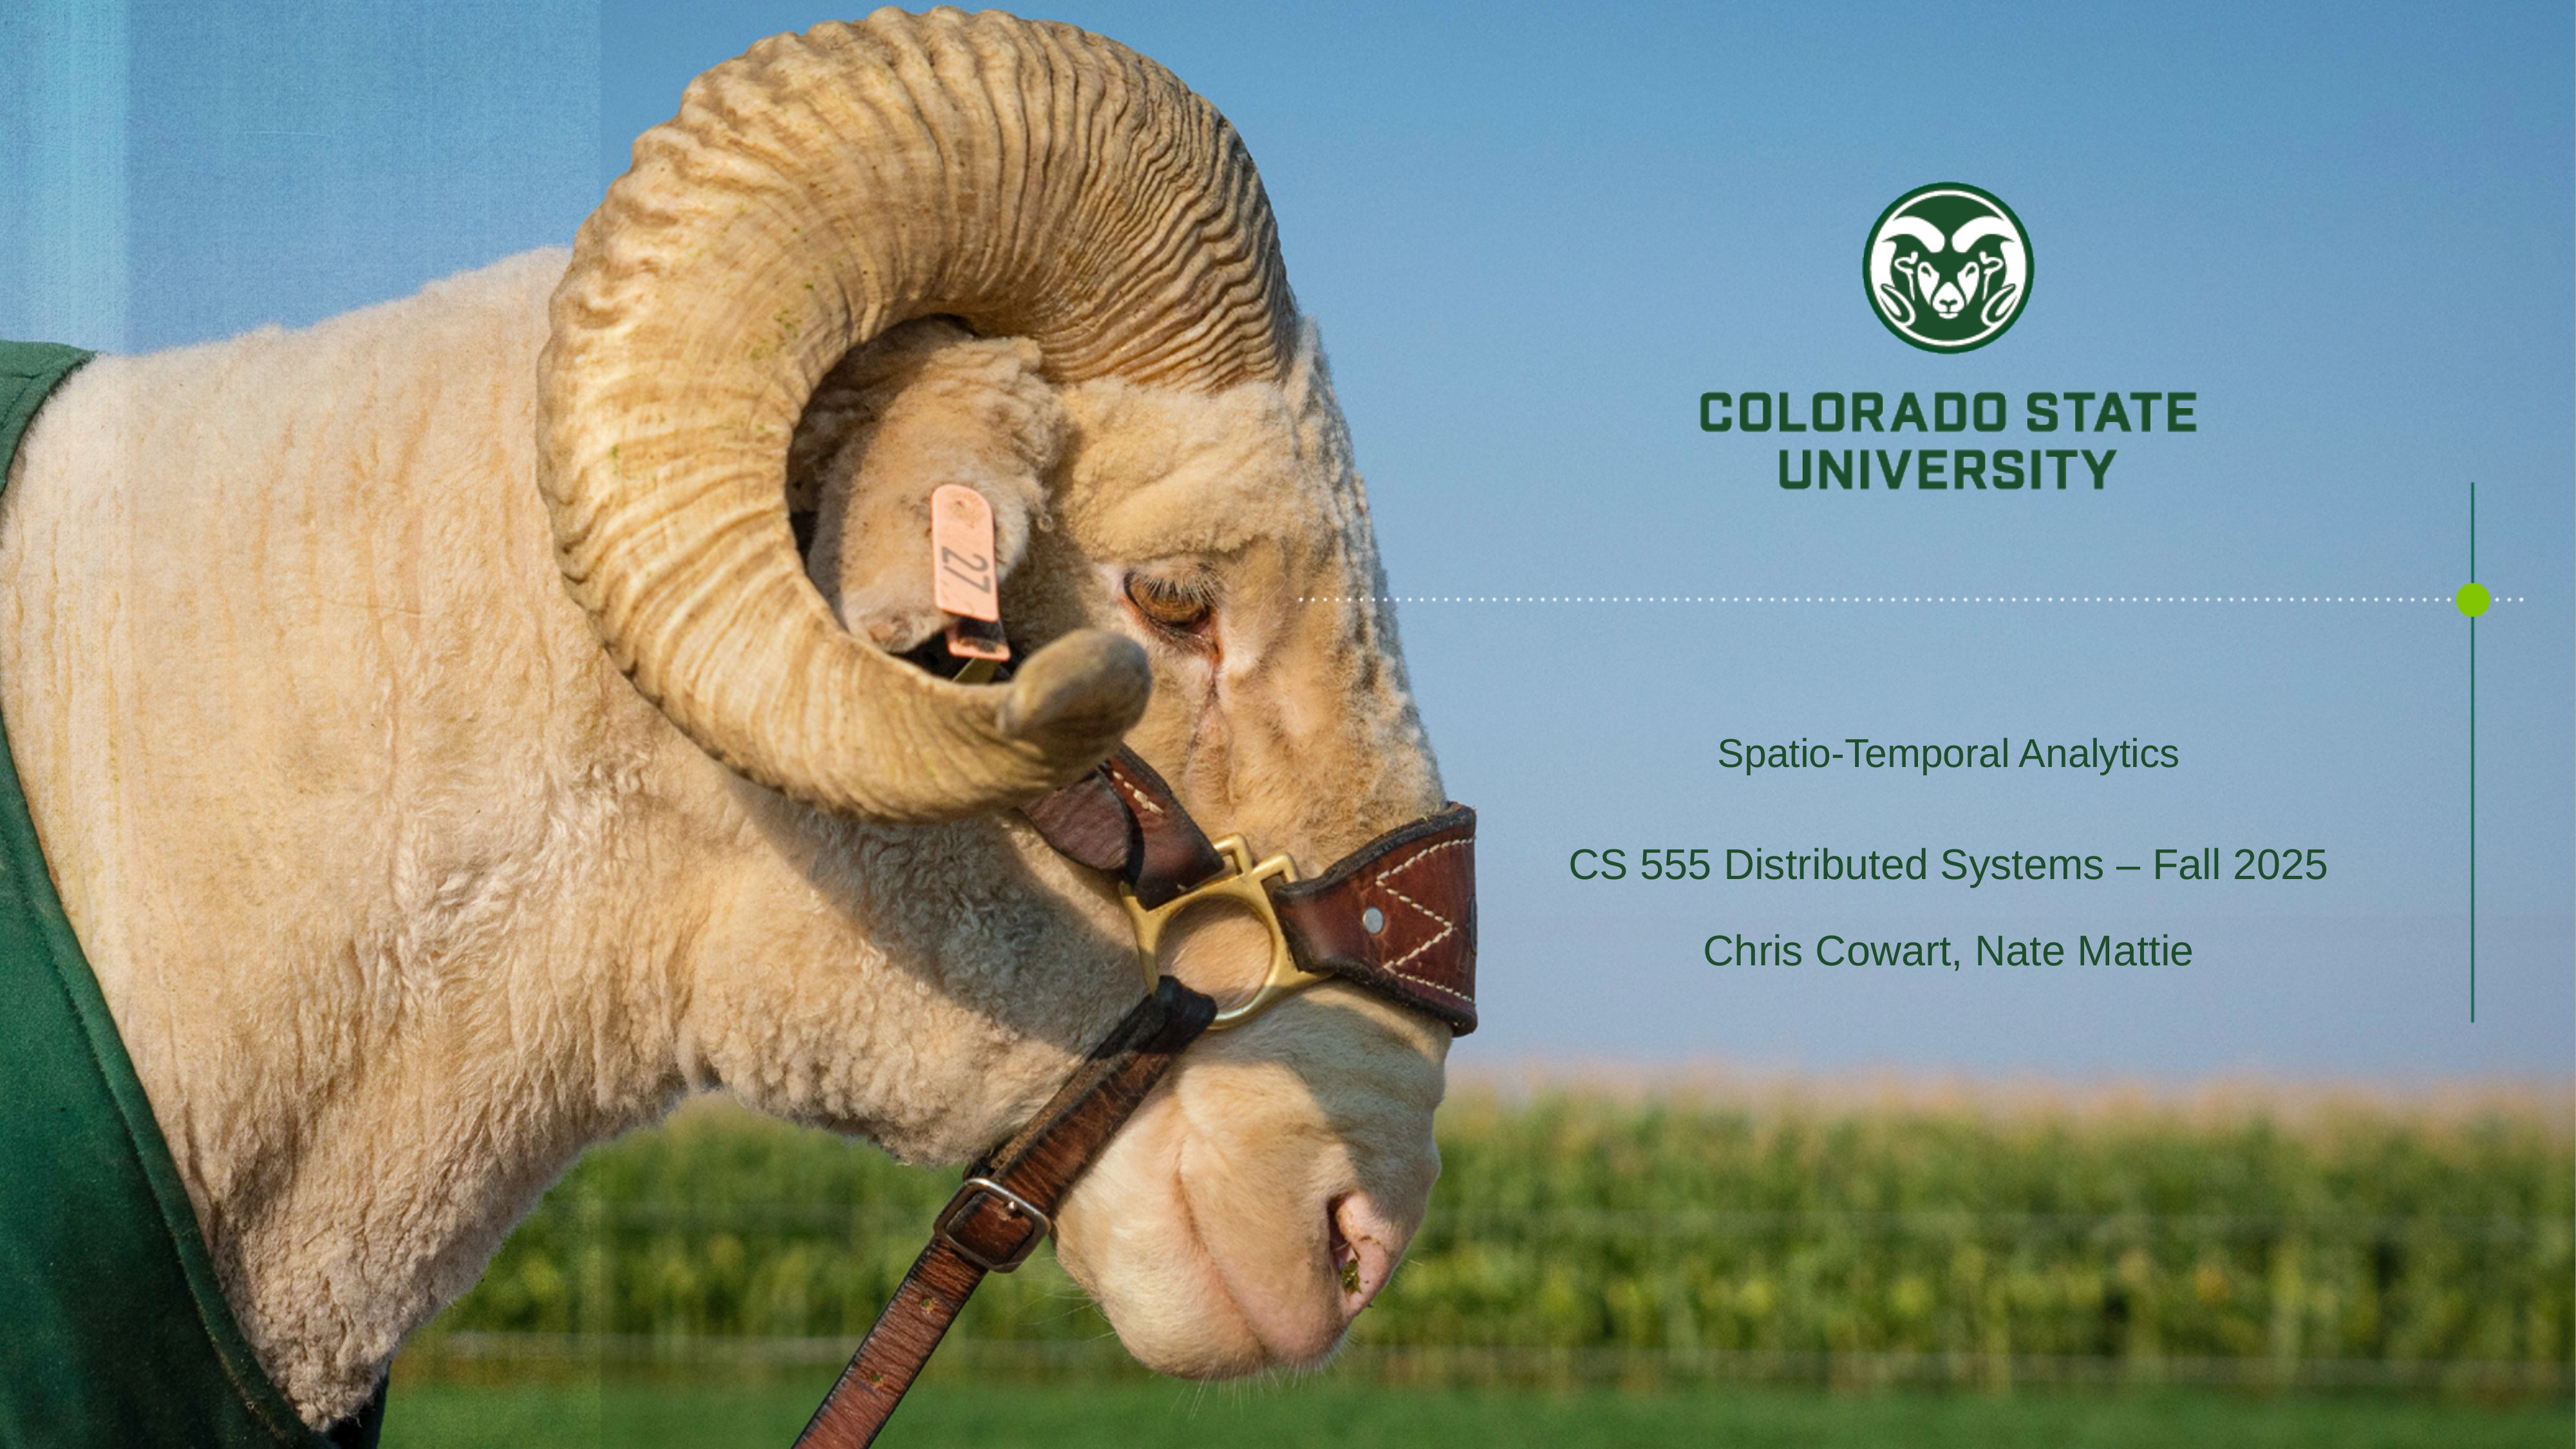

# Spatio-Temporal Analytics
CS 555 Distributed Systems – Fall 2025
Chris Cowart, Nate Mattie